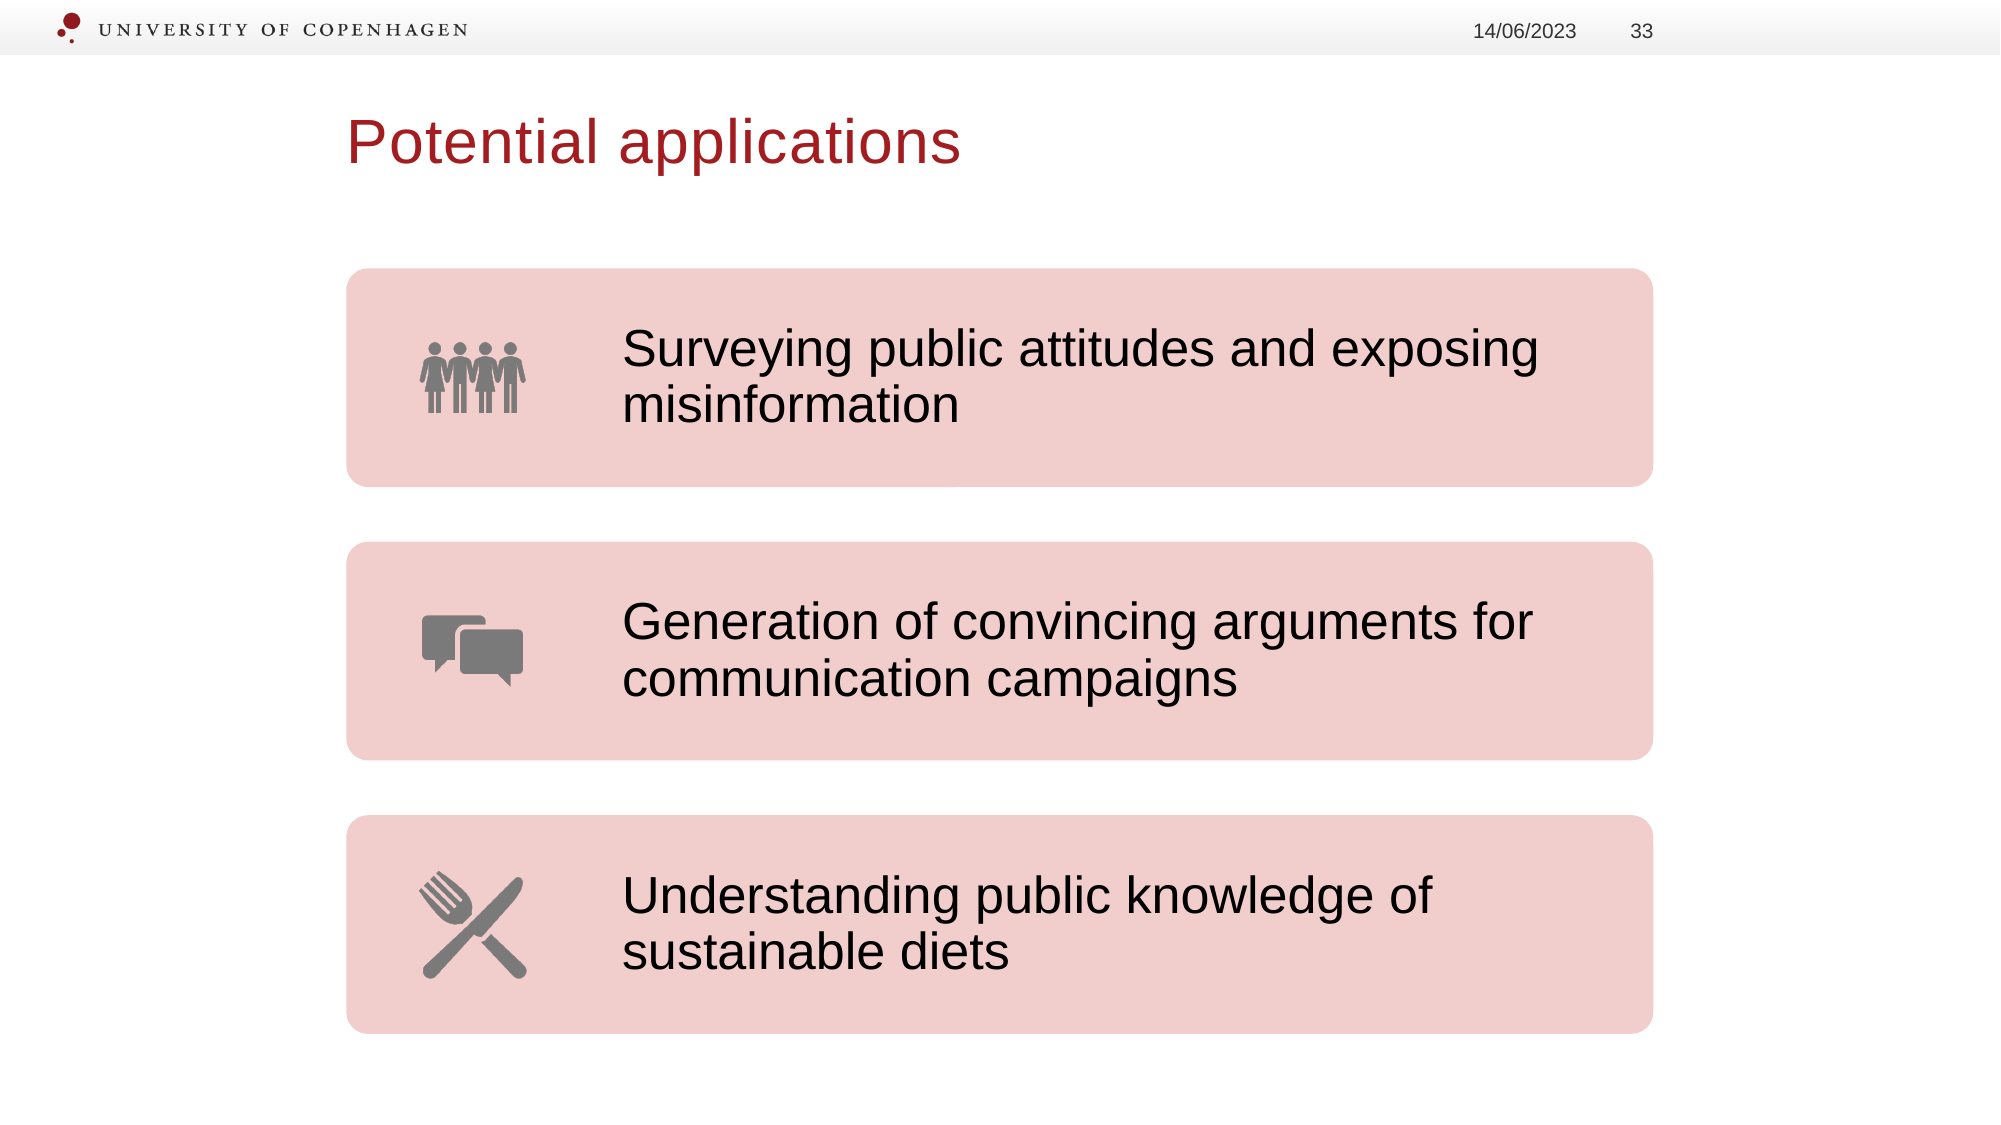

14/06/2023
33
# Potential applications
Surveying public attitudes and exposing misinformation
Generation of convincing arguments for communication campaigns
Understanding public knowledge of sustainable diets